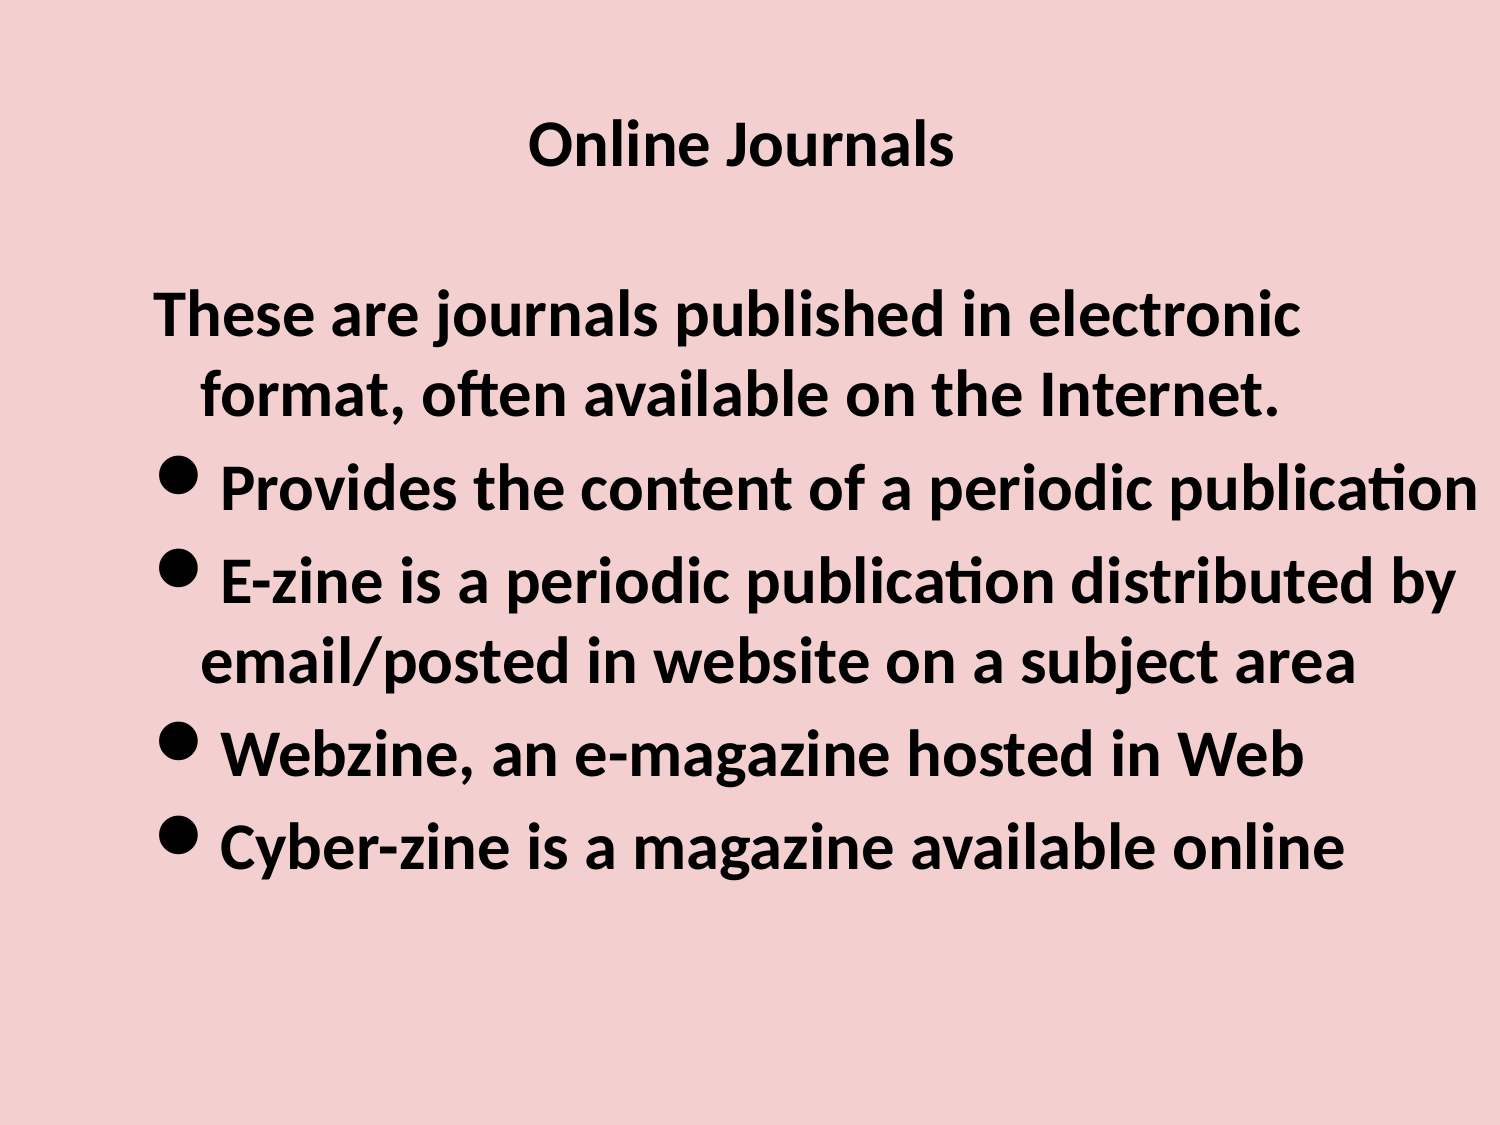

Online Journals
These are journals published in electronic format, often available on the Internet.
Provides the content of a periodic publication
E-zine is a periodic publication distributed by email/posted in website on a subject area
Webzine, an e-magazine hosted in Web
Cyber-zine is a magazine available online